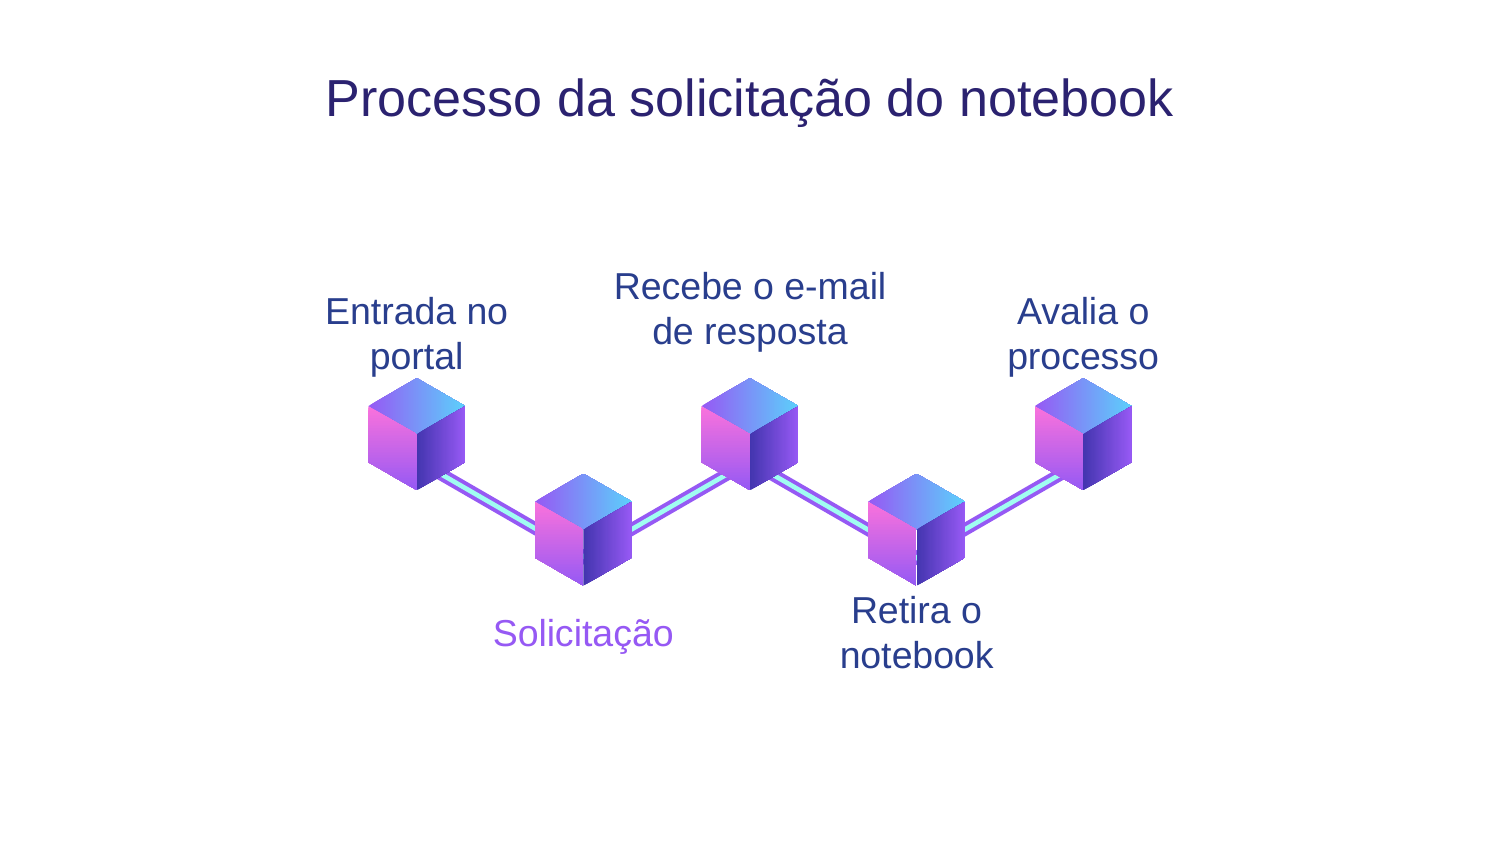

Processo da solicitação do notebook

Entrada no portal

Avalia o processo
Recebe o e-mail de resposta

Solicitação

Retira o notebook